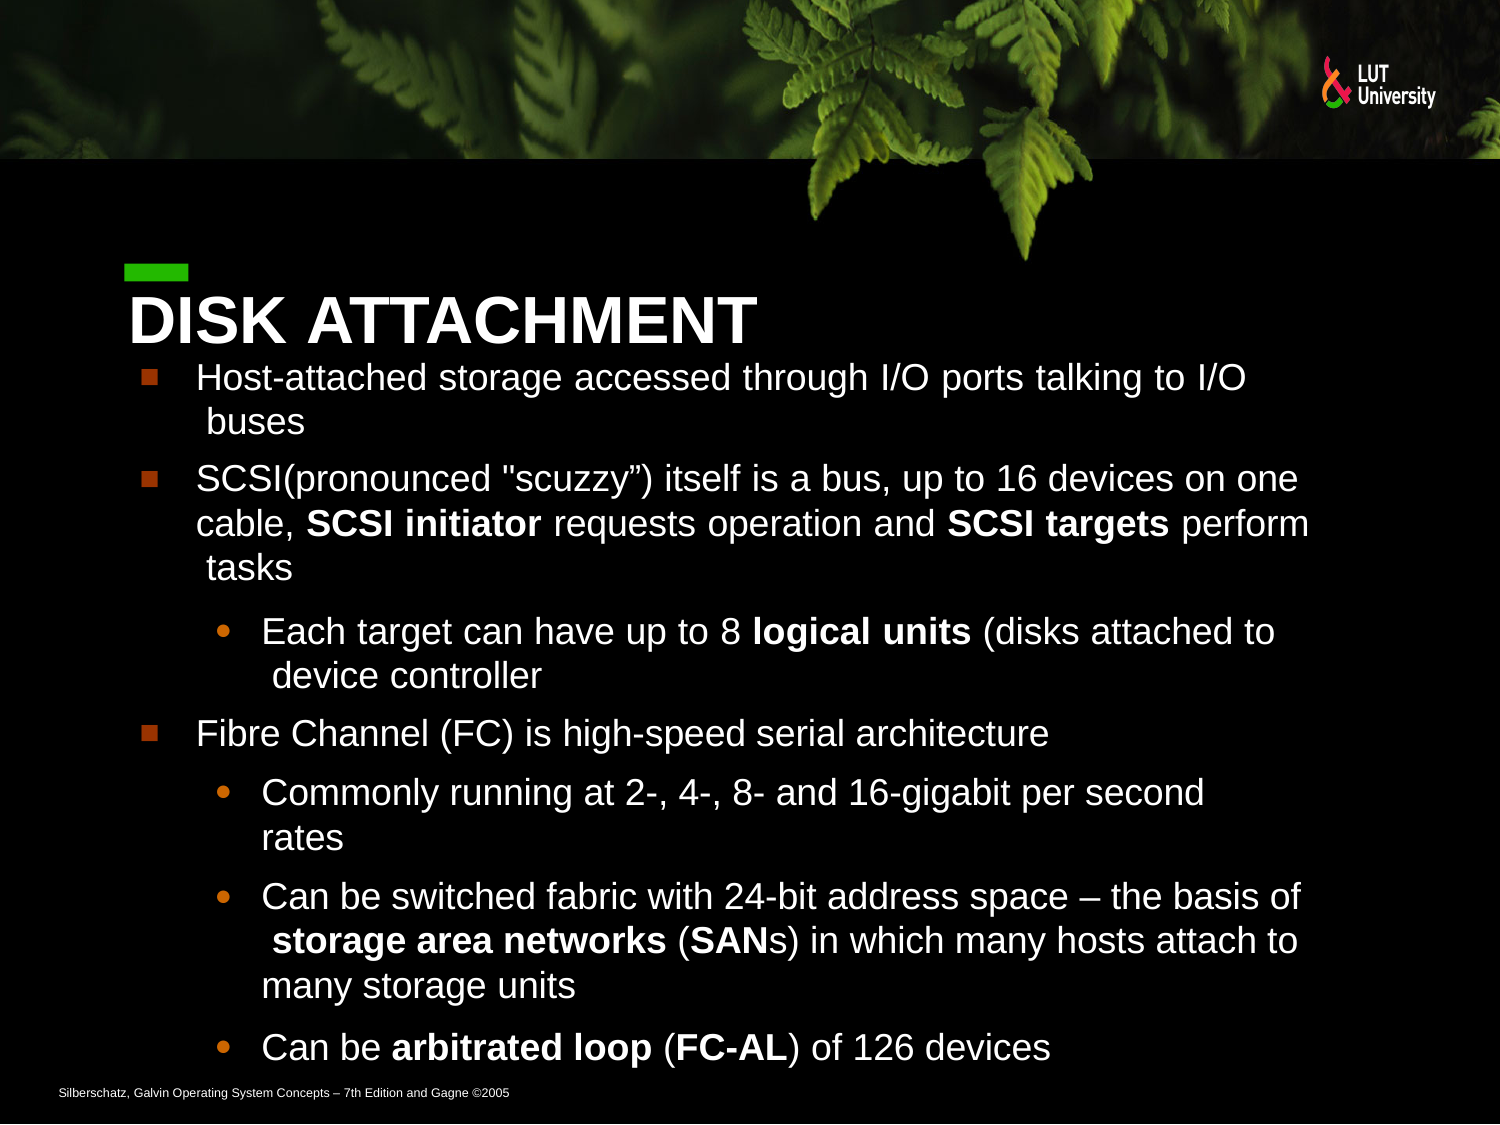

# Disk Attachment
Host-attached storage accessed through I/O ports talking to I/O  buses
SCSI(pronounced "scuzzy”) itself is a bus, up to 16 devices on one  cable, SCSI initiator requests operation and SCSI targets perform  tasks
Each target can have up to 8 logical units (disks attached to  device controller
Fibre Channel (FC) is high-speed serial architecture
Commonly running at 2-, 4-, 8- and 16-gigabit per second rates
Can be switched fabric with 24-bit address space – the basis of  storage area networks (SANs) in which many hosts attach to  many storage units
Can be arbitrated loop (FC-AL) of 126 devices
Silberschatz, Galvin Operating System Concepts – 7th Edition and Gagne ©2005